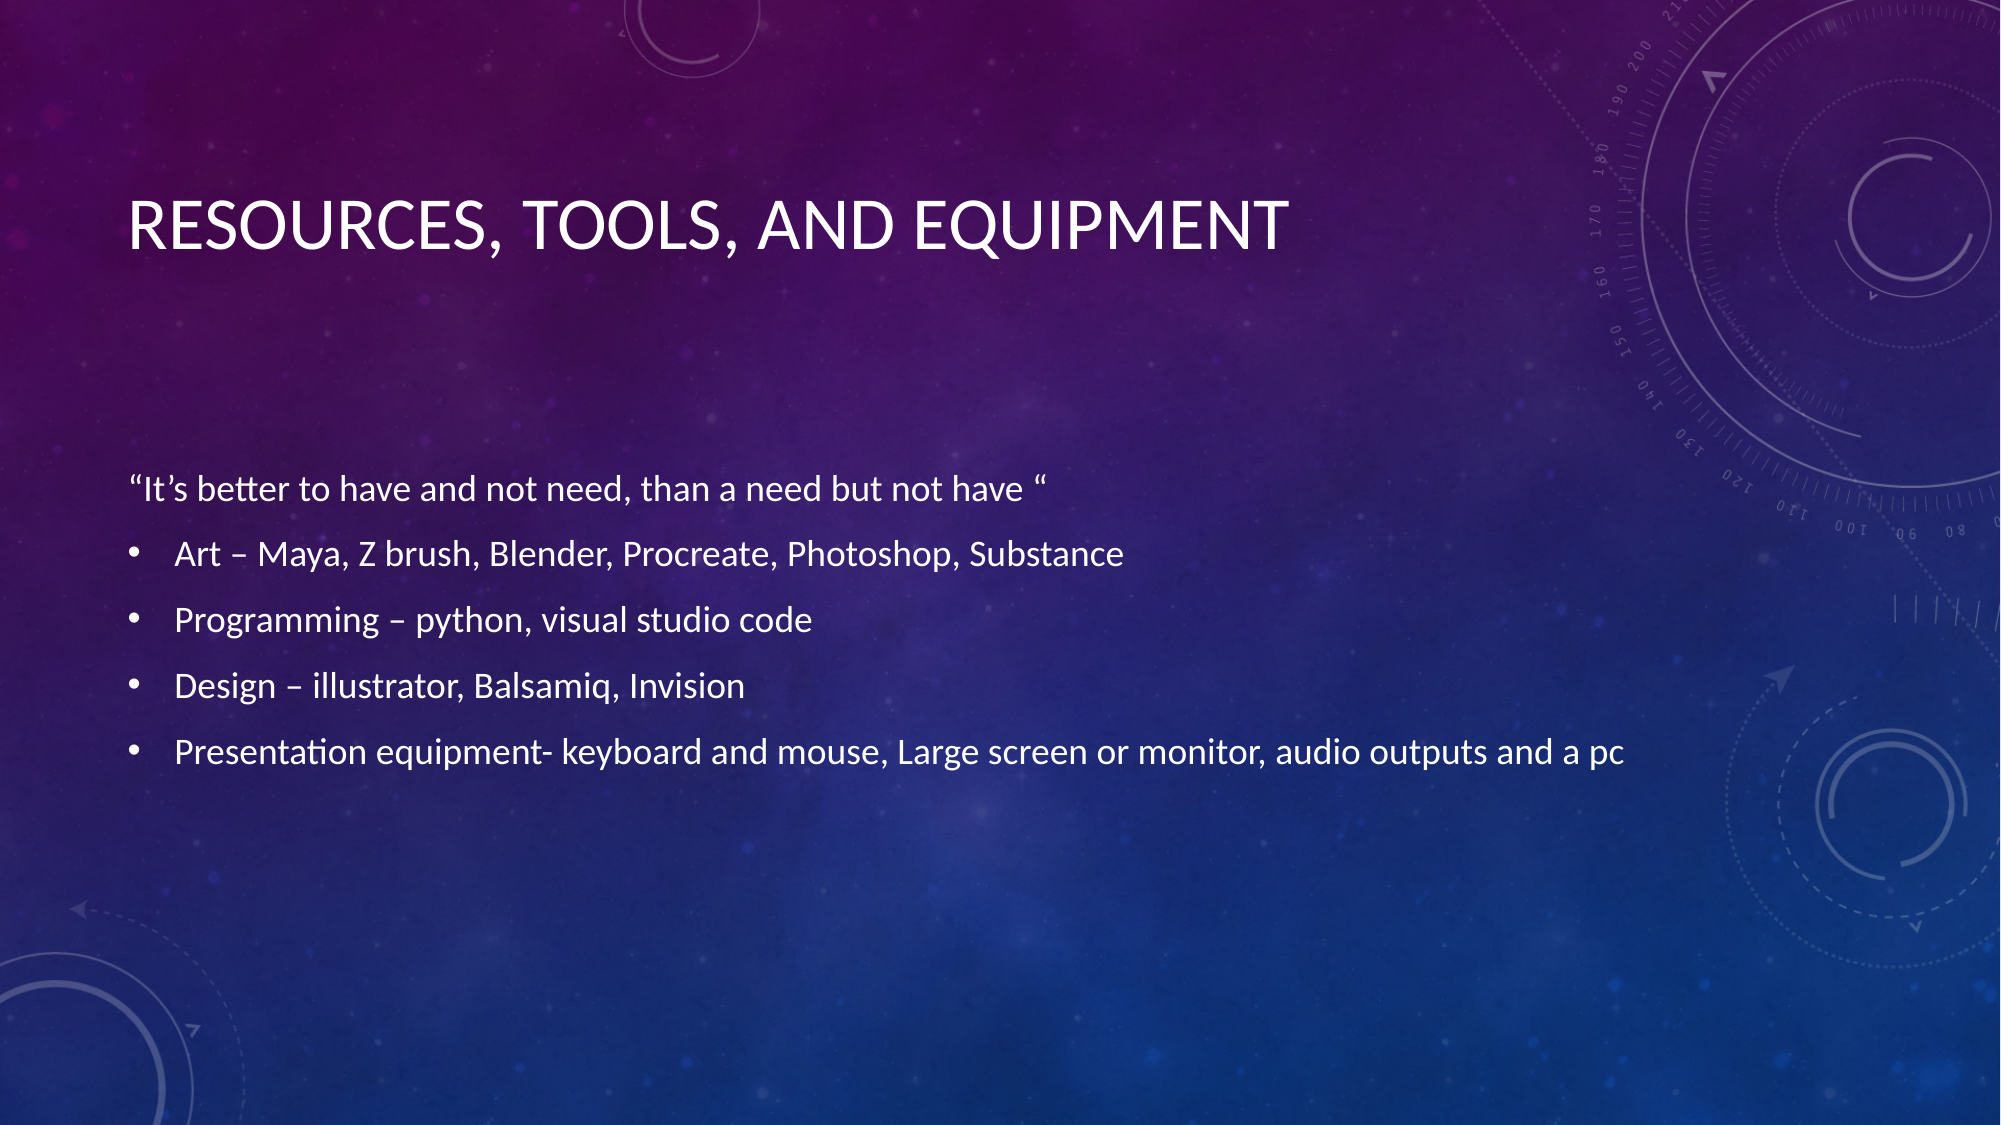

# Resources, Tools, and Equipment
“It’s better to have and not need, than a need but not have “
Art – Maya, Z brush, Blender, Procreate, Photoshop, Substance
Programming – python, visual studio code
Design – illustrator, Balsamiq, Invision
Presentation equipment- keyboard and mouse, Large screen or monitor, audio outputs and a pc